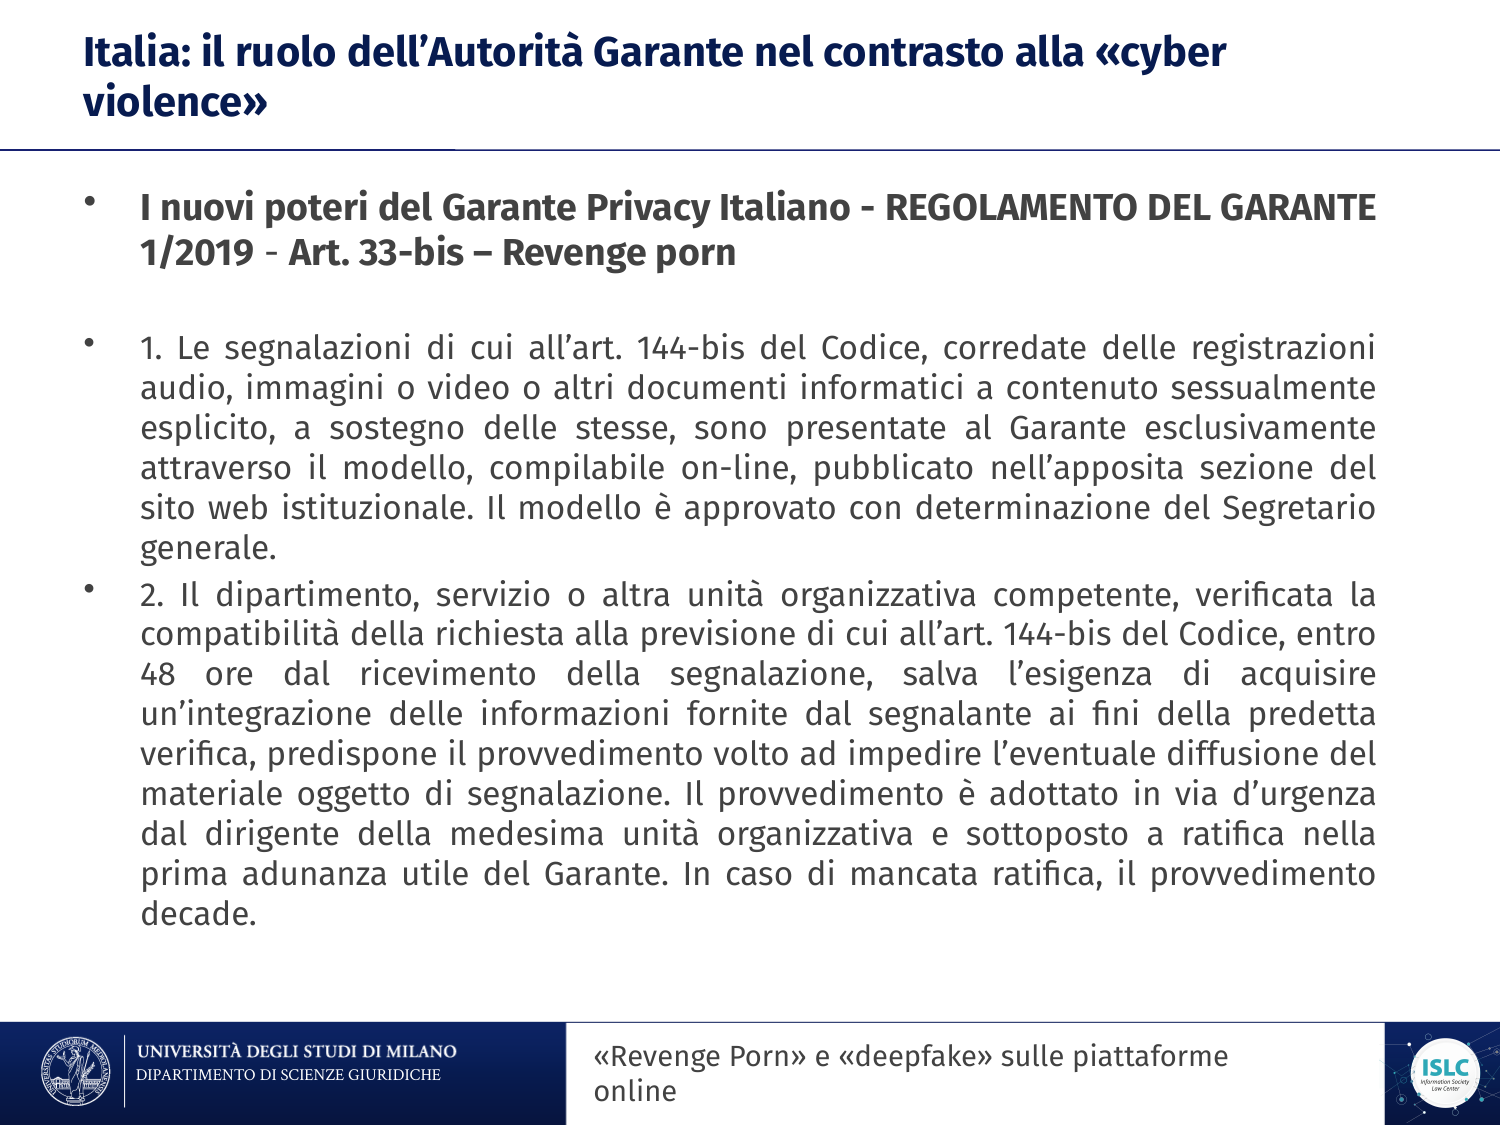

# Italia: il ruolo dell’Autorità Garante nel contrasto alla «cyber violence»
I nuovi poteri del Garante Privacy Italiano - REGOLAMENTO DEL GARANTE 1/2019 - Art. 33-bis – Revenge porn

1. Le segnalazioni di cui all’art. 144-bis del Codice, corredate delle registrazioni audio, immagini o video o altri documenti informatici a contenuto sessualmente esplicito, a sostegno delle stesse, sono presentate al Garante esclusivamente attraverso il modello, compilabile on-line, pubblicato nell’apposita sezione del sito web istituzionale. Il modello è approvato con determinazione del Segretario generale.
2. Il dipartimento, servizio o altra unità organizzativa competente, verificata la compatibilità della richiesta alla previsione di cui all’art. 144-bis del Codice, entro 48 ore dal ricevimento della segnalazione, salva l’esigenza di acquisire un’integrazione delle informazioni fornite dal segnalante ai fini della predetta verifica, predispone il provvedimento volto ad impedire l’eventuale diffusione del materiale oggetto di segnalazione. Il provvedimento è adottato in via d’urgenza dal dirigente della medesima unità organizzativa e sottoposto a ratifica nella prima adunanza utile del Garante. In caso di mancata ratifica, il provvedimento decade.

«Revenge Porn» sulle piattaforme online
«Revenge Porn» e «deepfake» sulle piattaforme online
DIPARTIMENTO DI SCIENZE GIURIDICHE